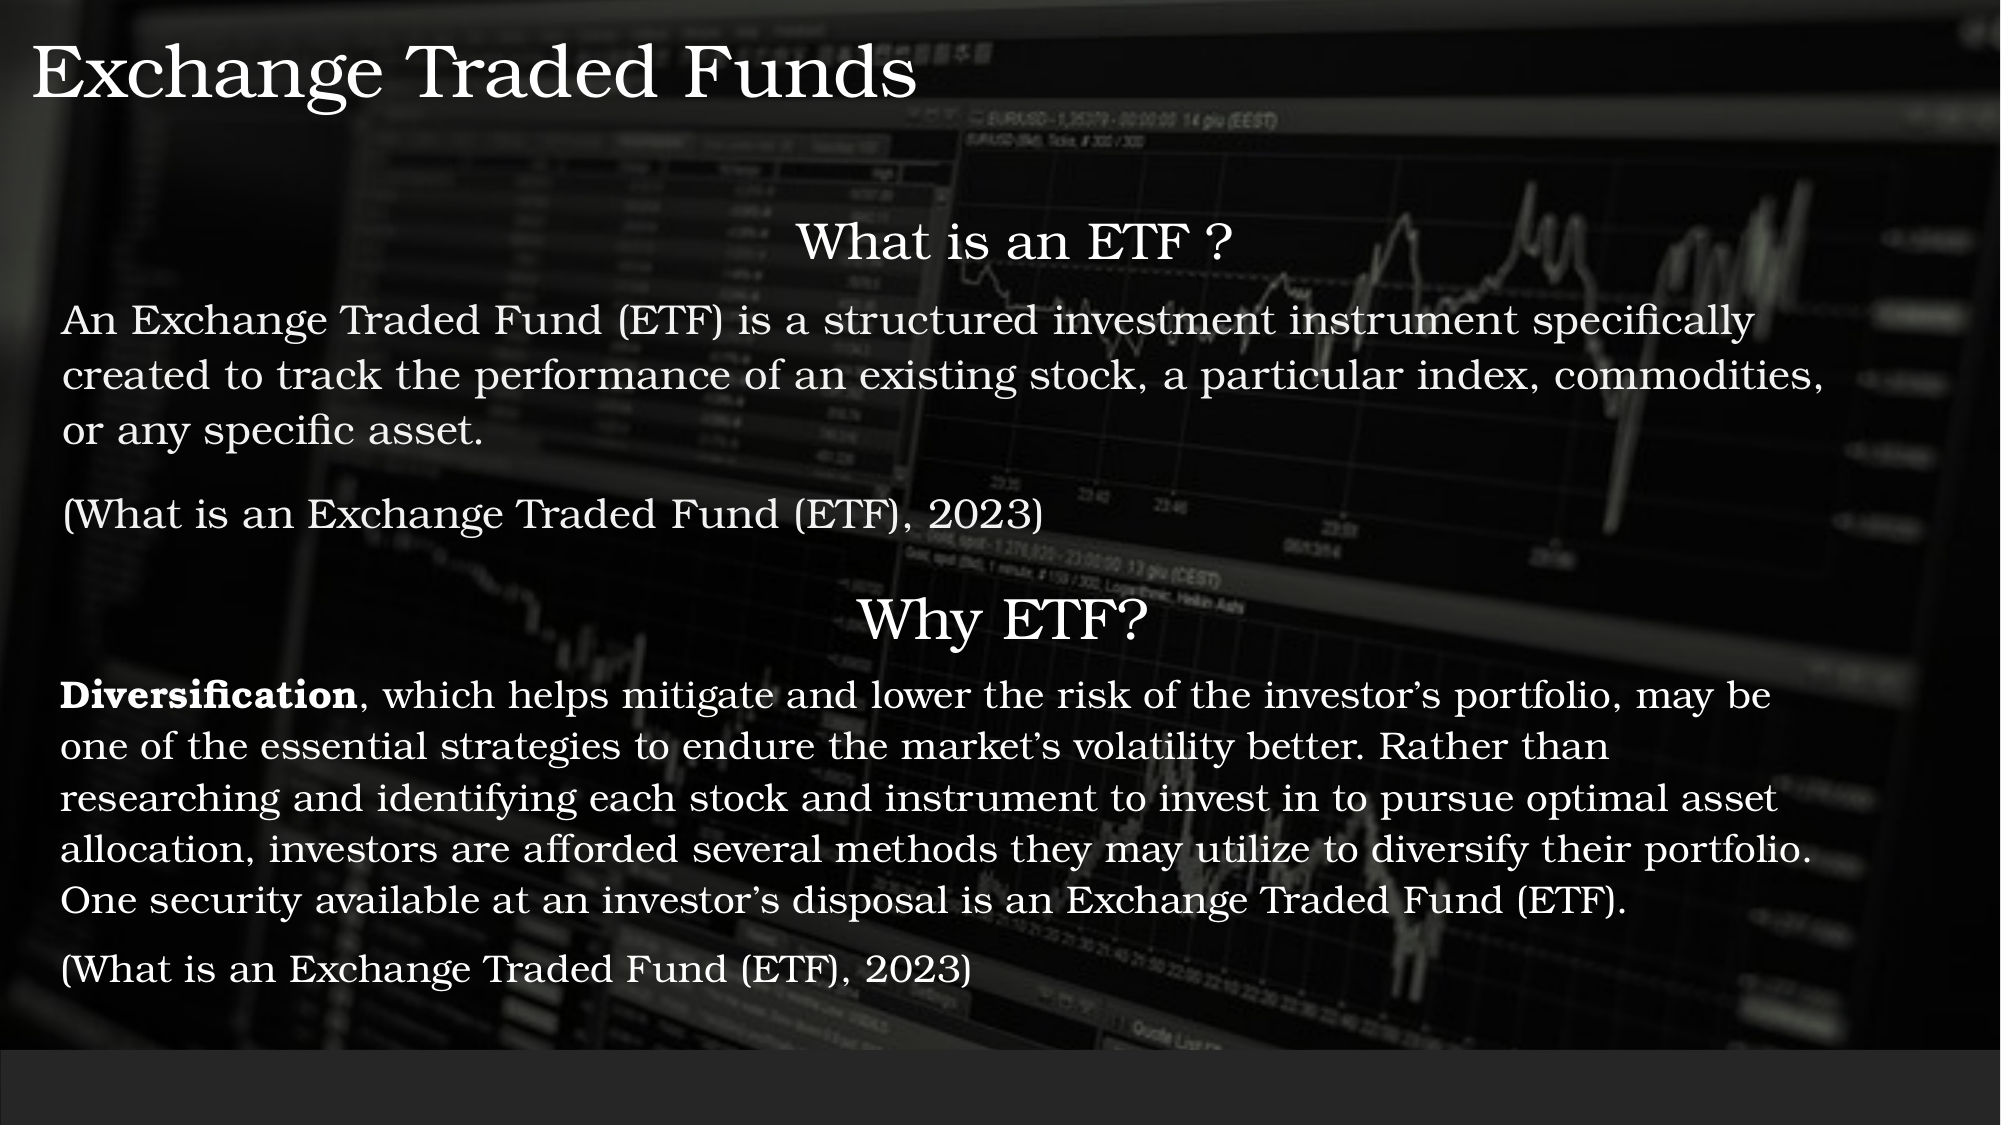

Exchange Traded Funds
What is an ETF ?

An Exchange Traded Fund (ETF) is a structured investment instrument specifically created to track the performance of an existing stock, a particular index, commodities, or any specific asset.
(What is an Exchange Traded Fund (ETF), 2023)

Why ETF?

Diversification, which helps mitigate and lower the risk of the investor’s portfolio, may be one of the essential strategies to endure the market’s volatility better. Rather than researching and identifying each stock and instrument to invest in to pursue optimal asset allocation, investors are afforded several methods they may utilize to diversify their portfolio. One security available at an investor’s disposal is an Exchange Traded Fund (ETF).
(What is an Exchange Traded Fund (ETF), 2023)